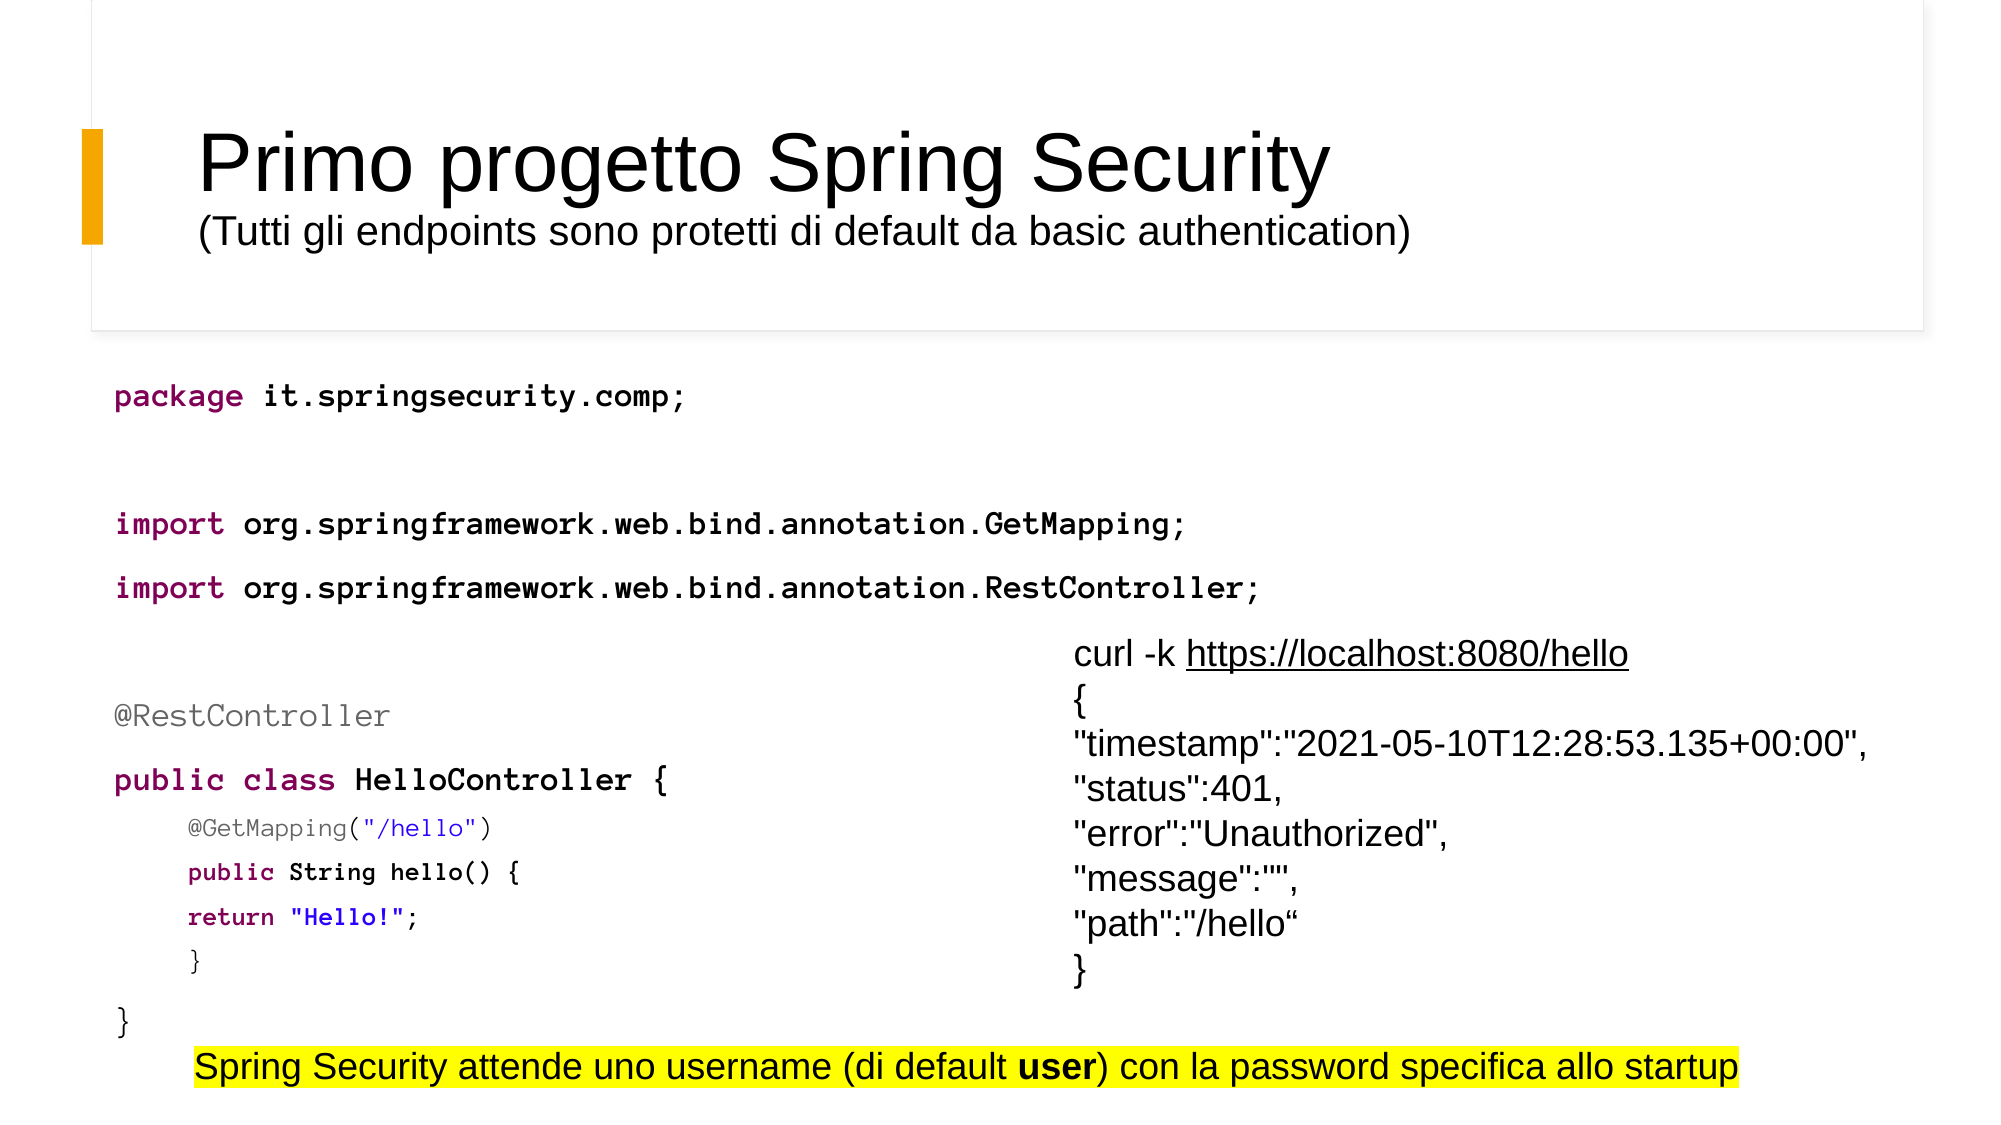

# Primo progetto Spring Security (Tutti gli endpoints sono protetti di default da basic authentication)
package it.springsecurity.comp;

import org.springframework.web.bind.annotation.GetMapping;
import org.springframework.web.bind.annotation.RestController;

@RestController
public class HelloController {
@GetMapping("/hello")
public String hello() {
	return "Hello!";
}
}
curl -k https://localhost:8080/hello
{
"timestamp":"2021-05-10T12:28:53.135+00:00",
"status":401,
"error":"Unauthorized",
"message":"",
"path":"/hello“
}
Spring Security attende uno username (di default user) con la password specifica allo startup